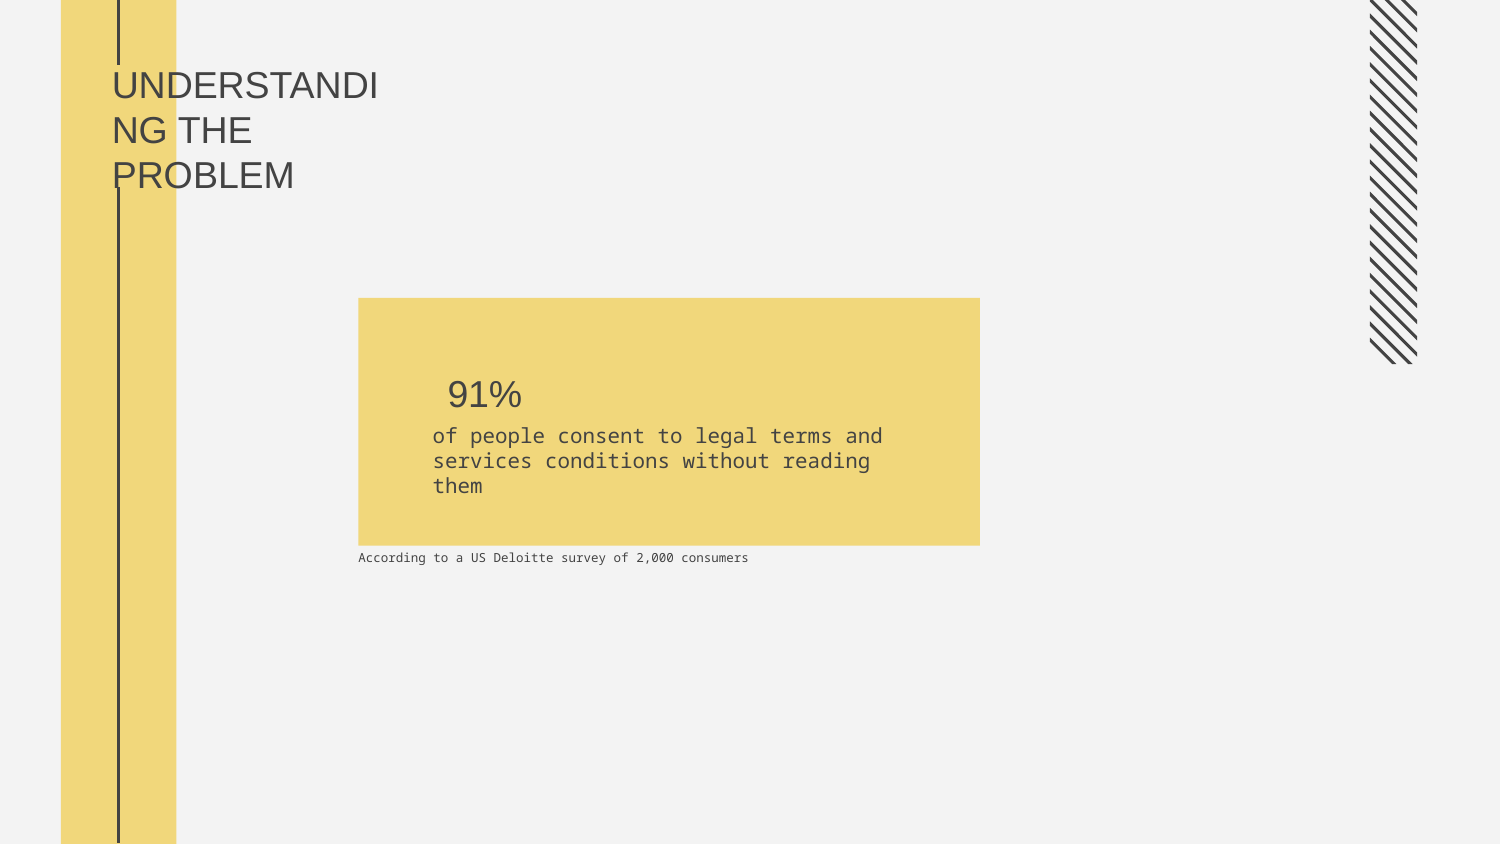

# UNDERSTANDING THE PROBLEM

91%
of people consent to legal terms and services conditions without reading them
According to a US Deloitte survey of 2,000 consumers